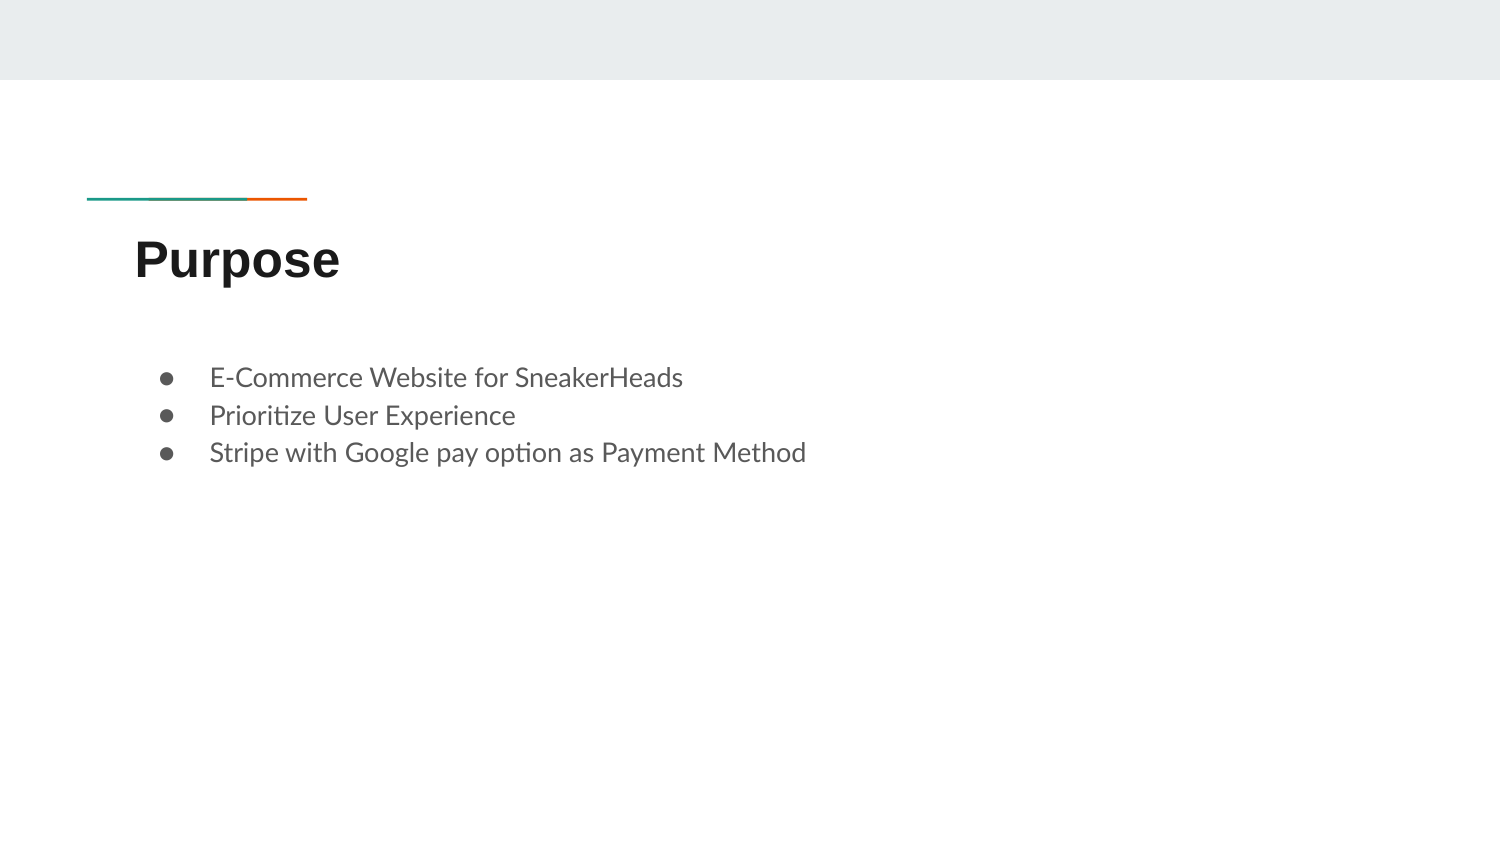

# Purpose
E-Commerce Website for SneakerHeads
Prioritize User Experience
Stripe with Google pay option as Payment Method